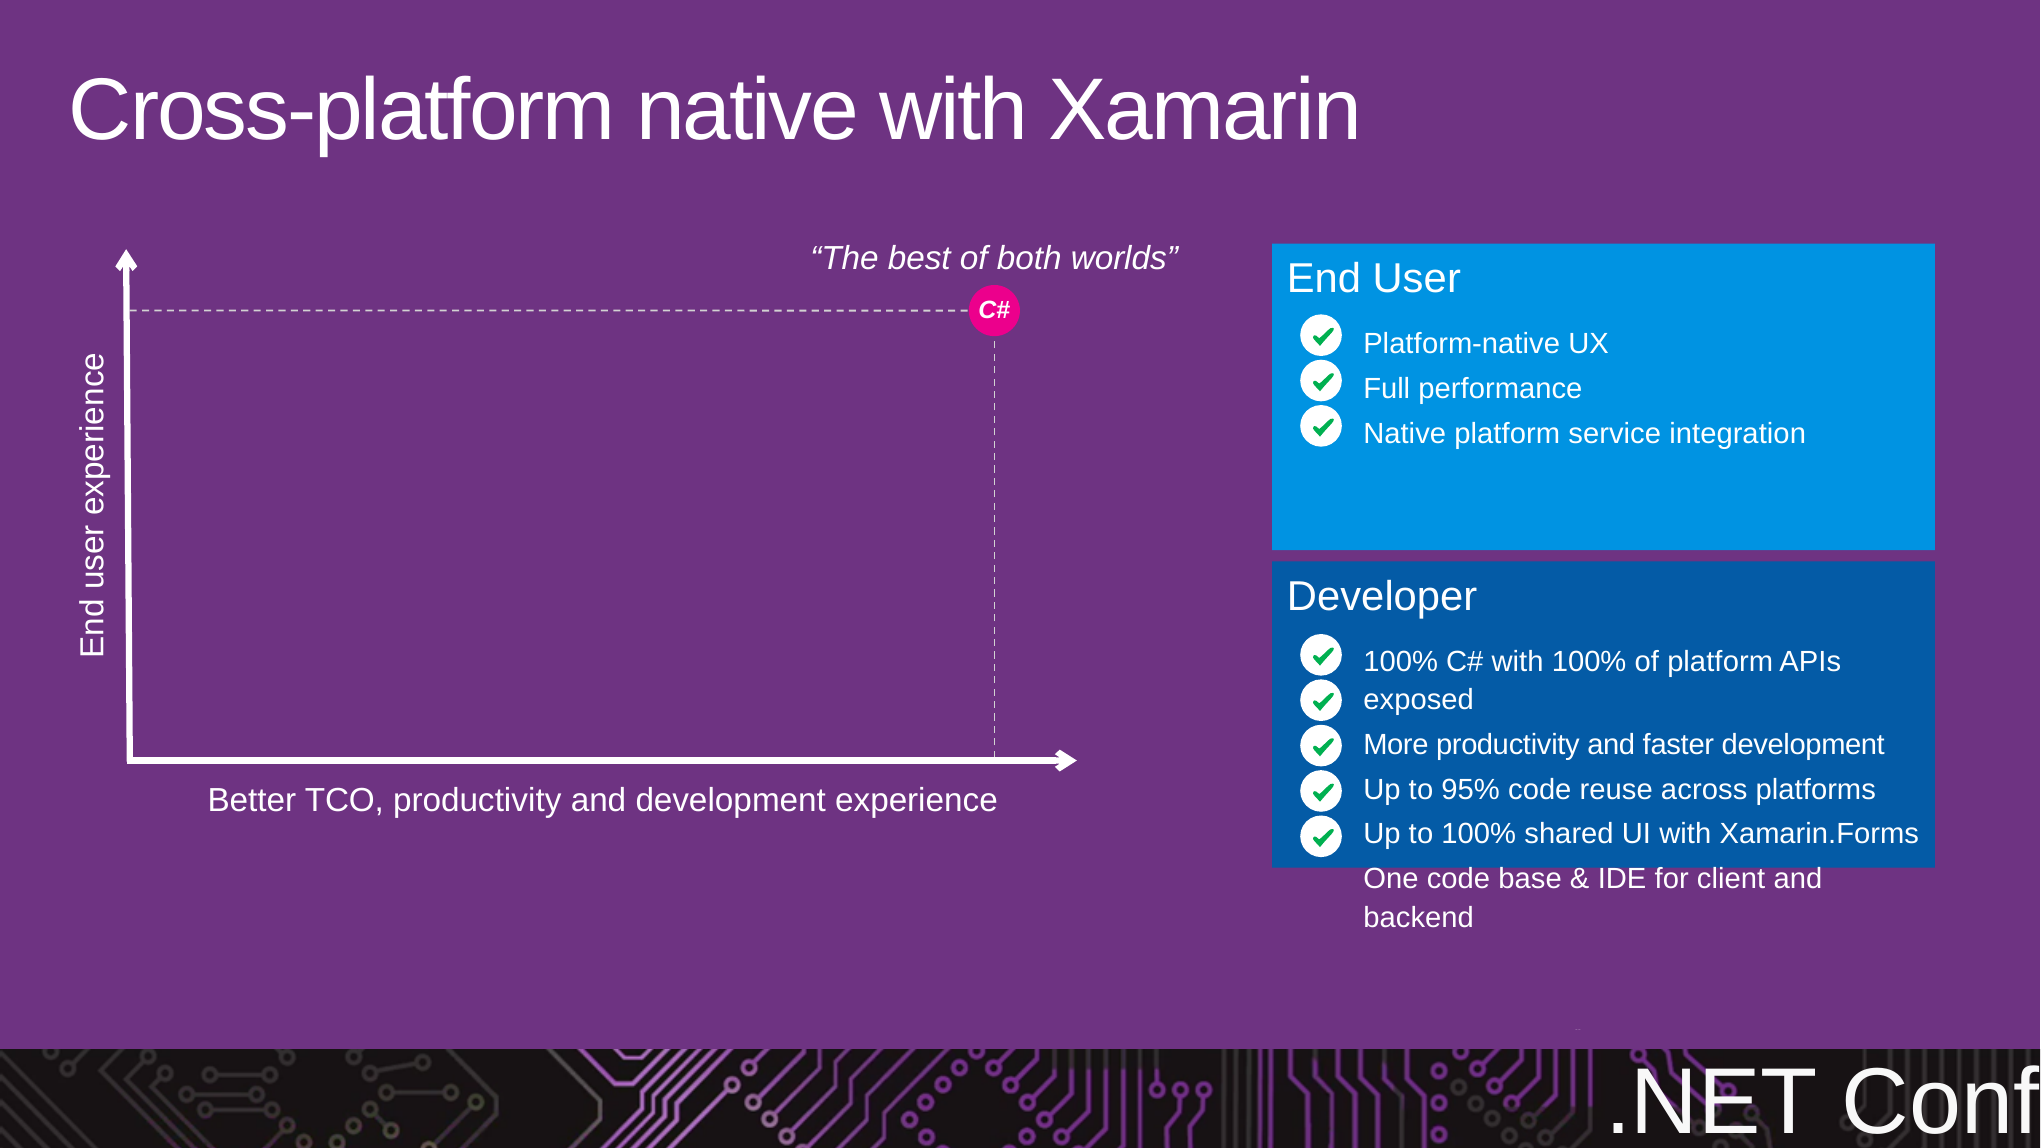

# Cross-platform native with Xamarin
“The best of both worlds”
End User

Platform-native UX
Full performance
Native platform service integration
Developer

100% C# with 100% of platform APIs exposed
More productivity and faster development
Up to 95% code reuse across platforms
Up to 100% shared UI with Xamarin.Forms
One code base & IDE for client and backend
C#

End user experience

Better TCO, productivity and development experience